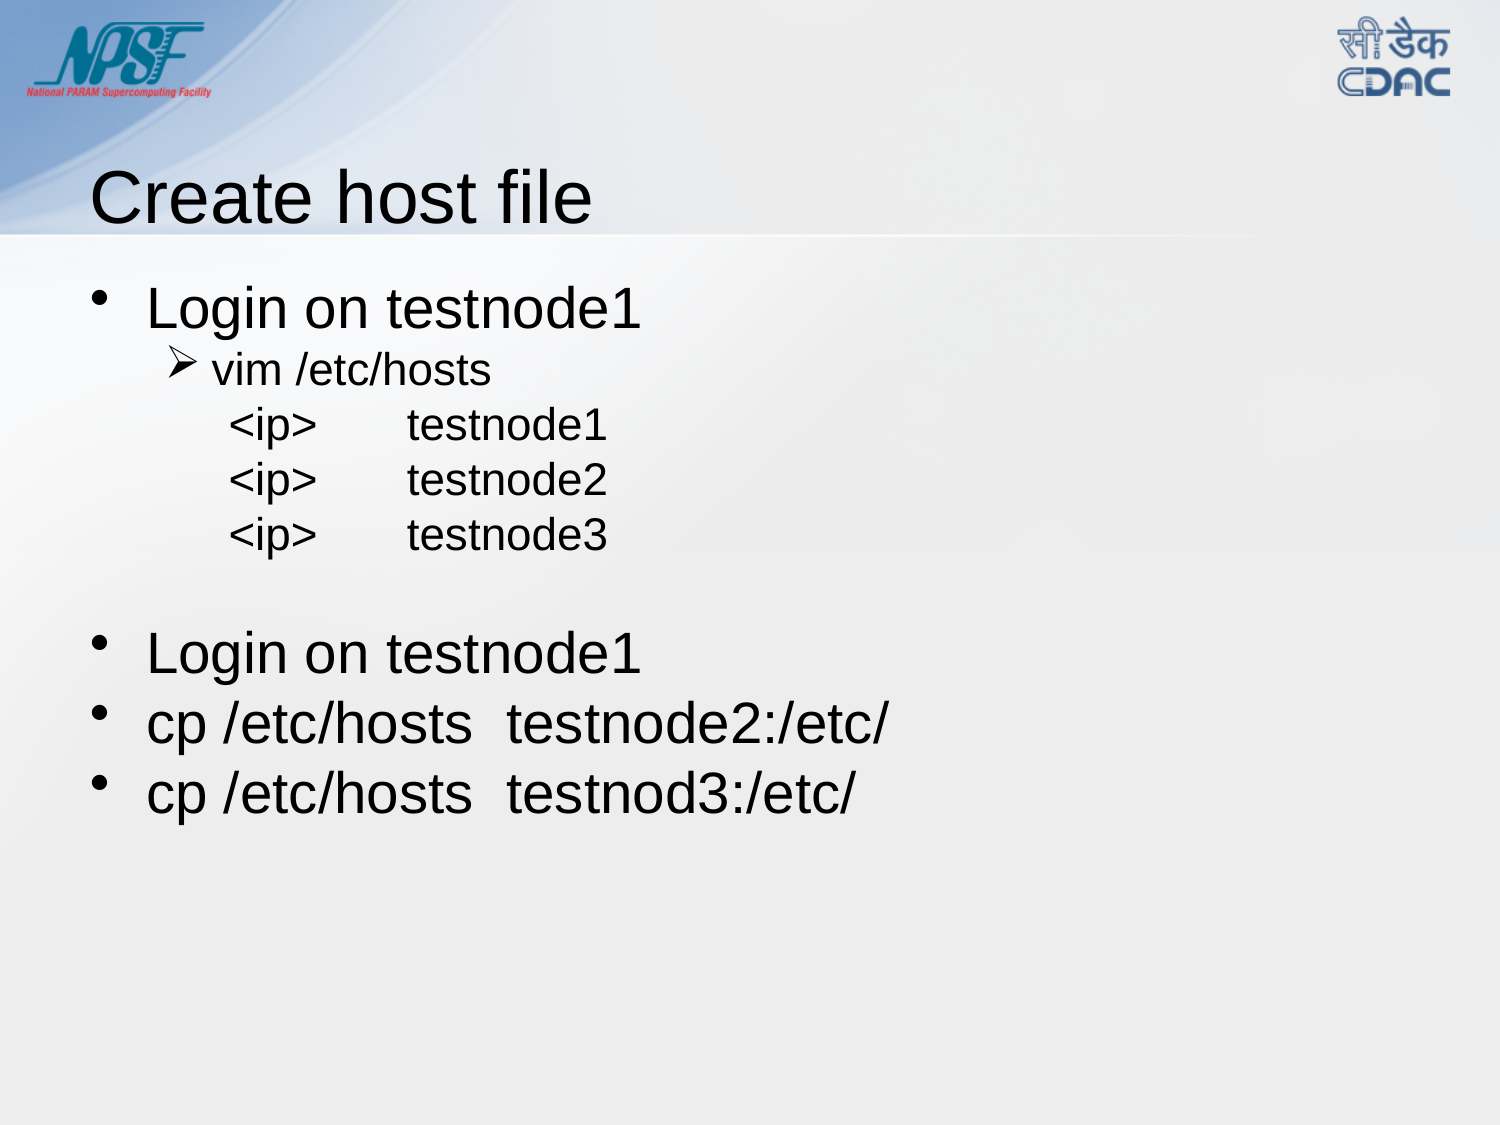

# Create host file
Login on testnode1
vim /etc/hosts
     <ip>       testnode1
     <ip>       testnode2
     <ip>       testnode3

Login on testnode1
cp /etc/hosts  testnode2:/etc/
cp /etc/hosts  testnod3:/etc/